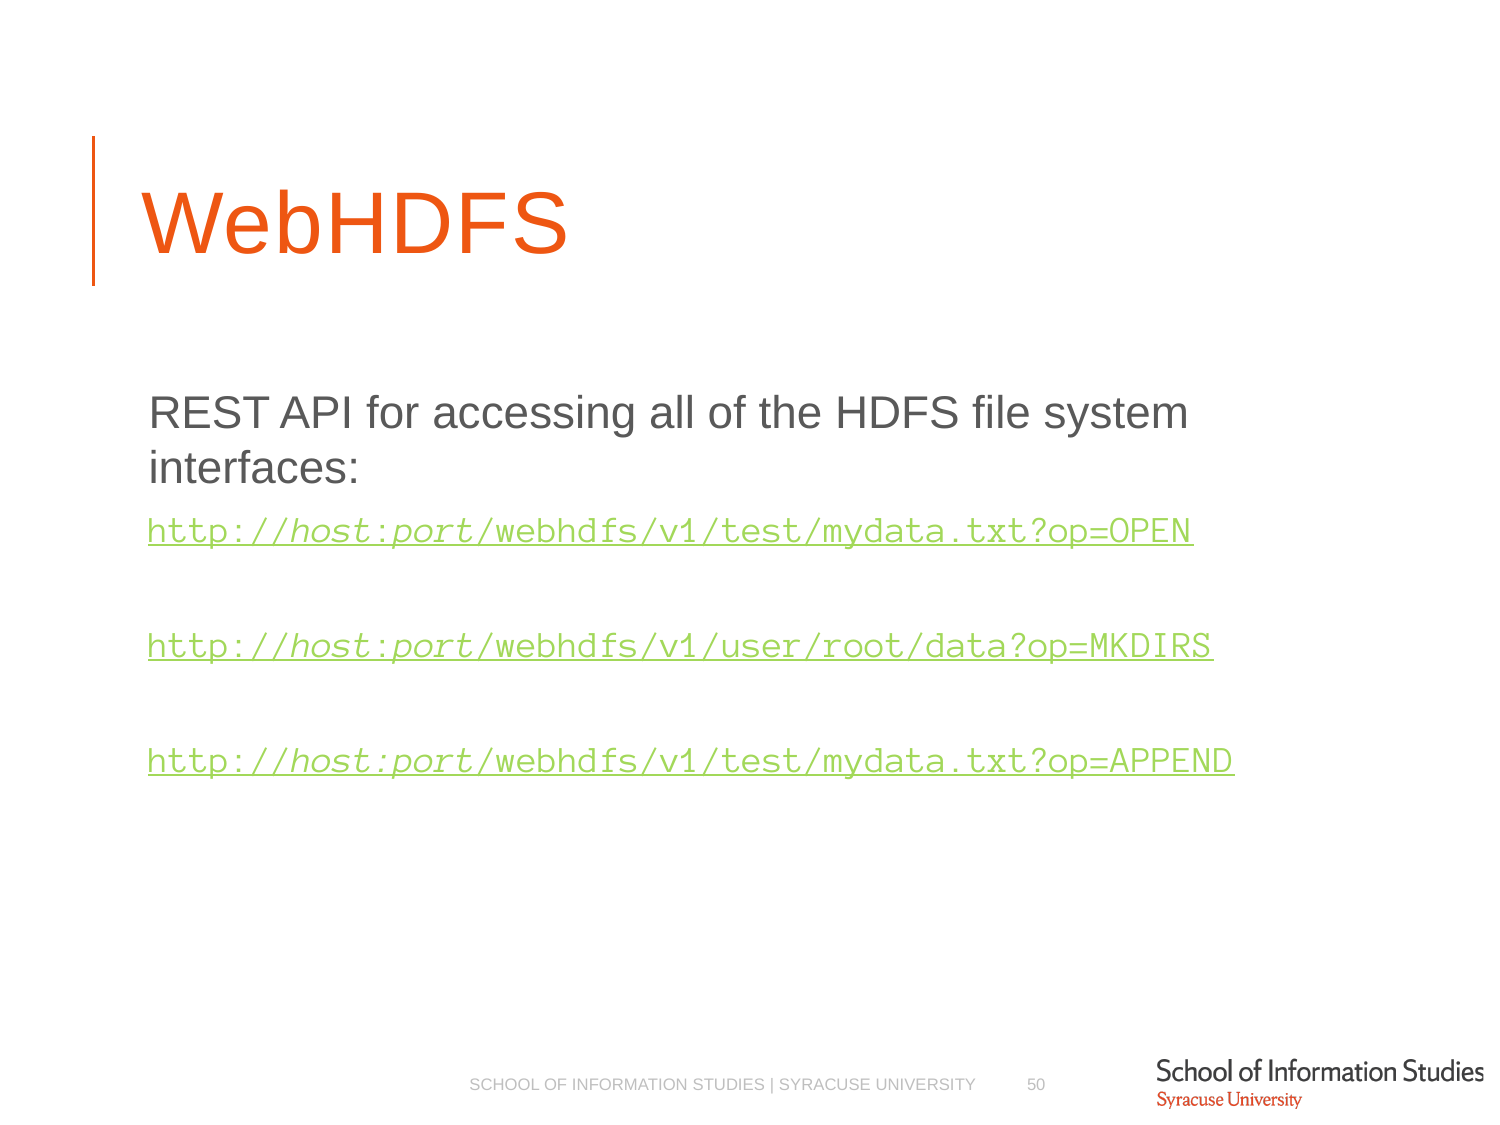

# WebHDFS
REST API for accessing all of the HDFS file system interfaces:
http://host:port/webhdfs/v1/test/mydata.txt?op=OPEN

http://host:port/webhdfs/v1/user/root/data?op=MKDIRS

http://host:port/webhdfs/v1/test/mydata.txt?op=APPEND

School of Information Studies | Syracuse University
50